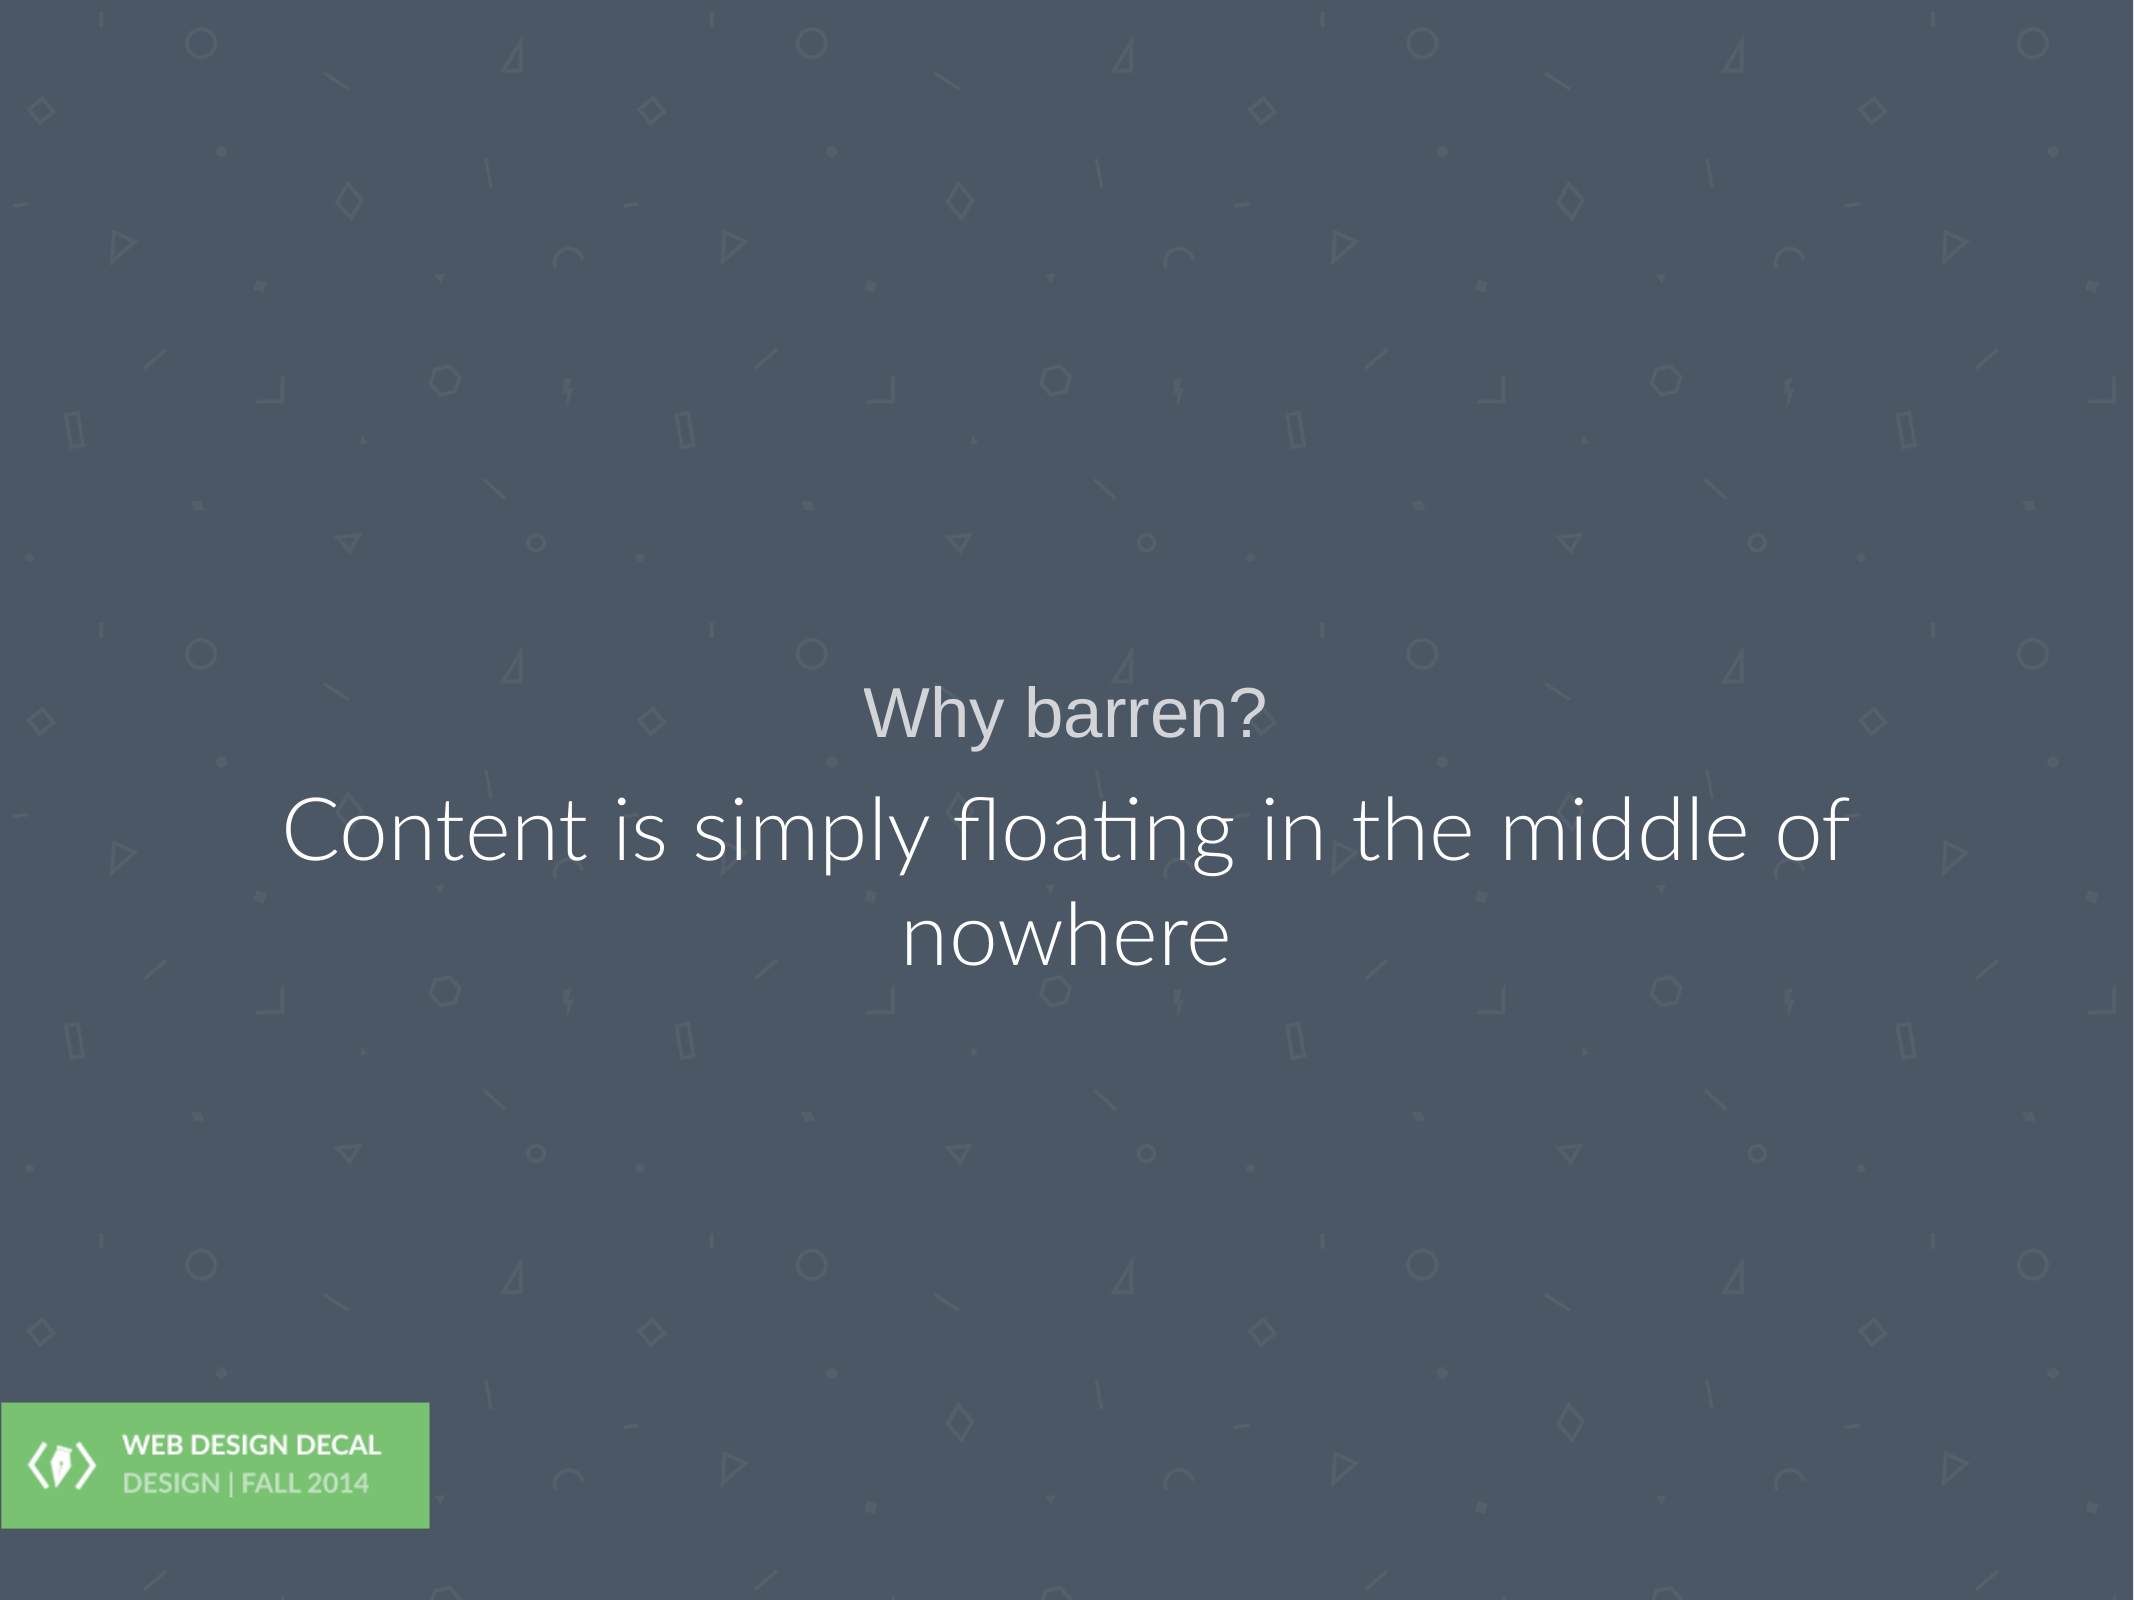

Why barren?
# Content is simply floating in the middle of nowhere